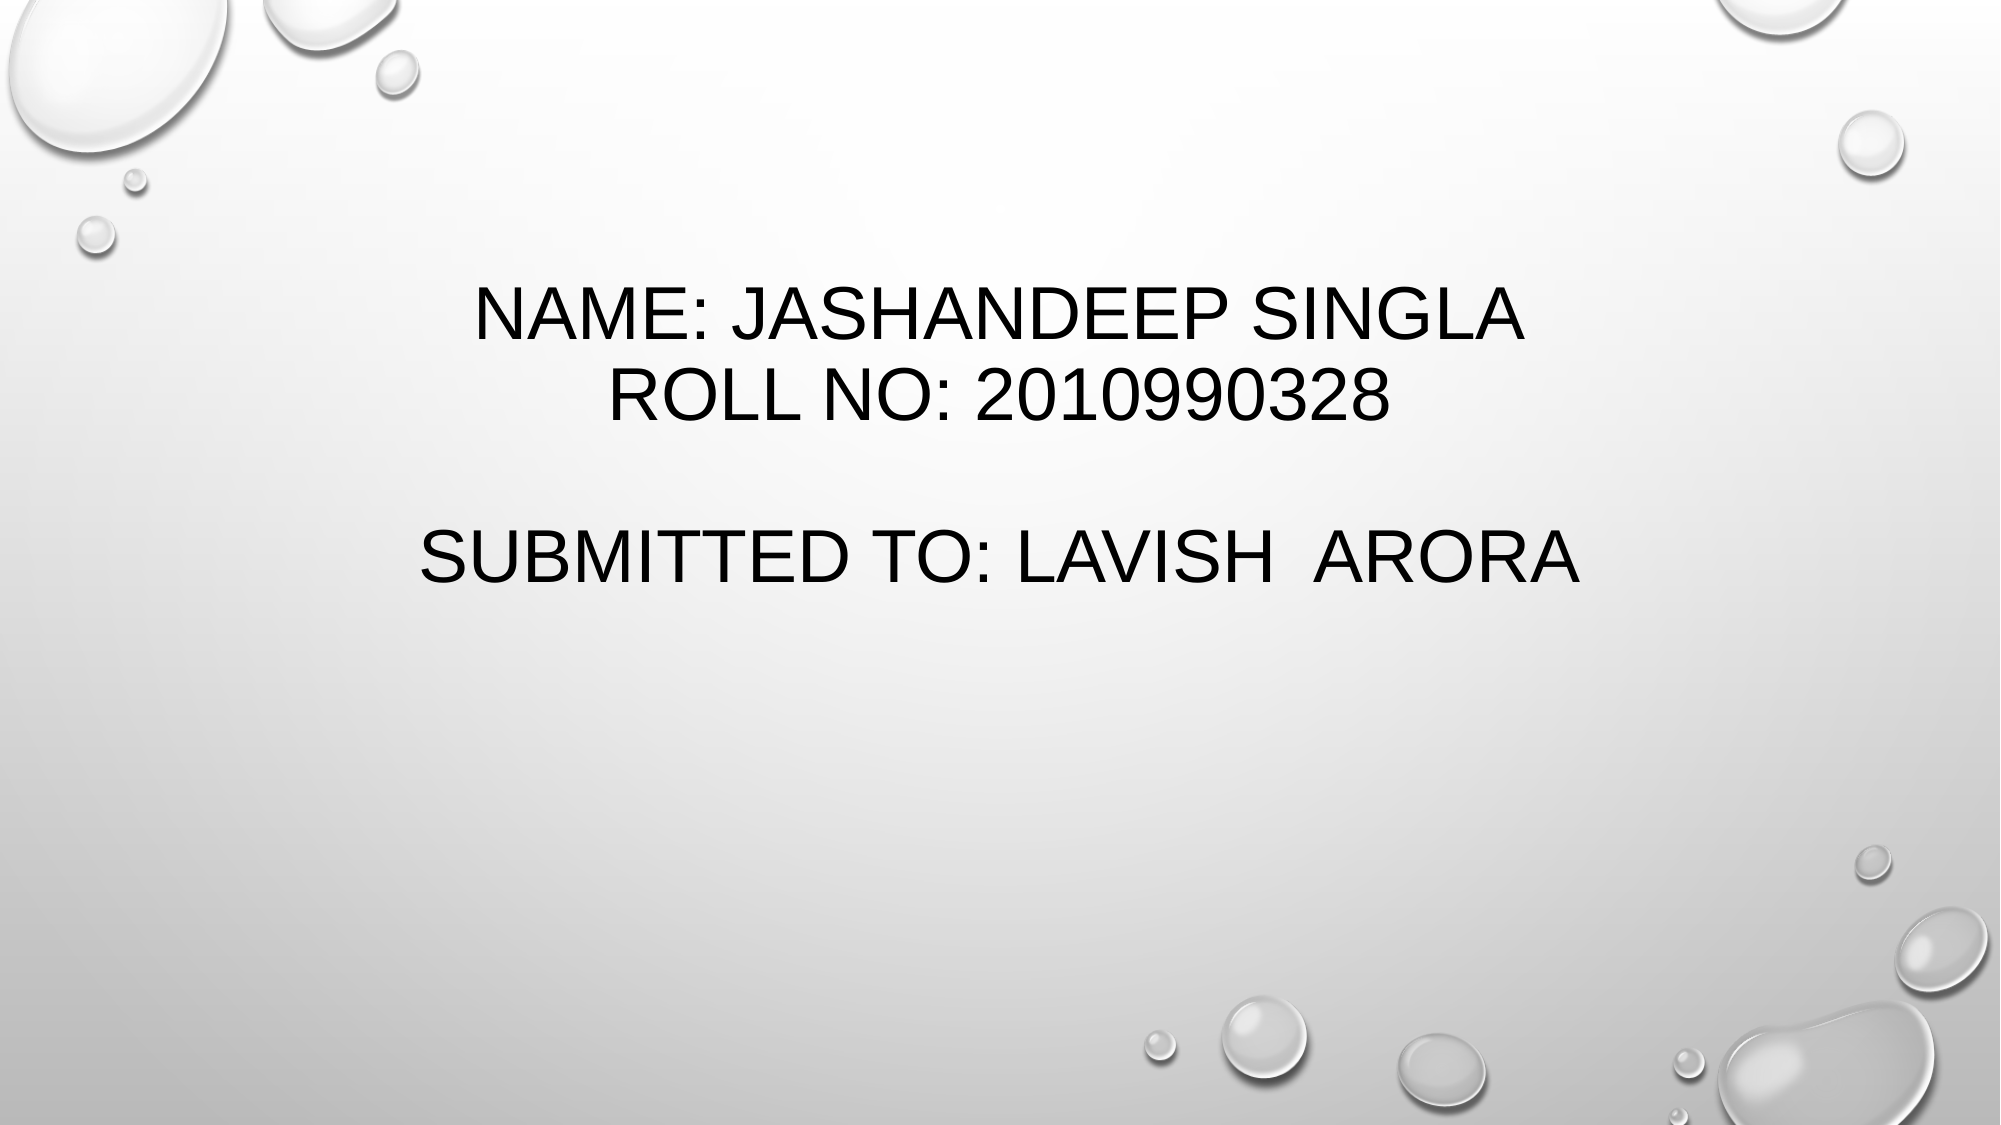

# Name: jashandeep singla roll no: 2010990328 Submitted to: Lavish  arora